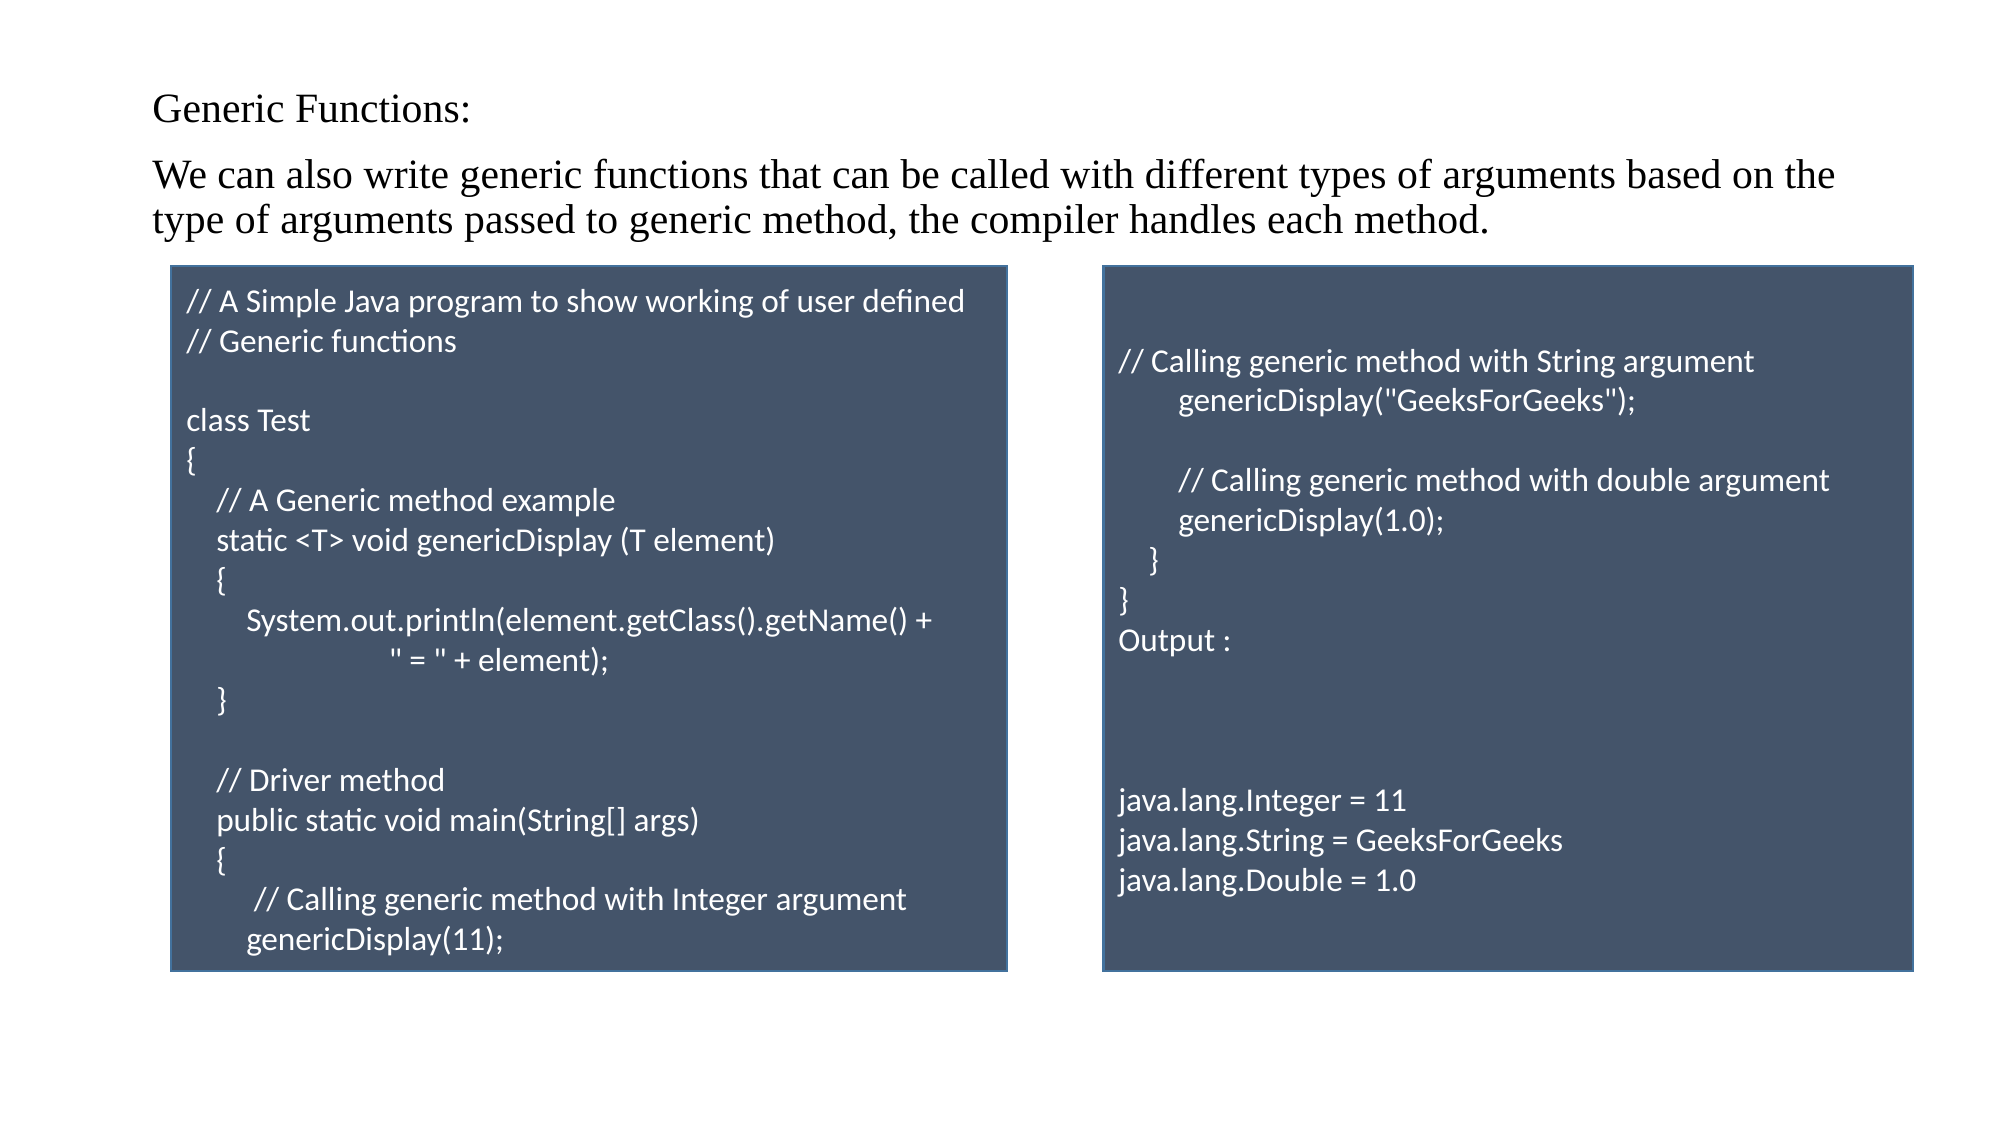

Generic Functions:
We can also write generic functions that can be called with different types of arguments based on the type of arguments passed to generic method, the compiler handles each method.

// A Simple Java program to show working of user defined
// Generic functions

class Test
{
    // A Generic method example
    static <T> void genericDisplay (T element)
    {
        System.out.println(element.getClass().getName() +
                           " = " + element);
    }

    // Driver method
    public static void main(String[] args)
    {
         // Calling generic method with Integer argument
        genericDisplay(11);
// Calling generic method with String argument
        genericDisplay("GeeksForGeeks");

        // Calling generic method with double argument
        genericDisplay(1.0);
    }
}
Output :

java.lang.Integer = 11
java.lang.String = GeeksForGeeks
java.lang.Double = 1.0